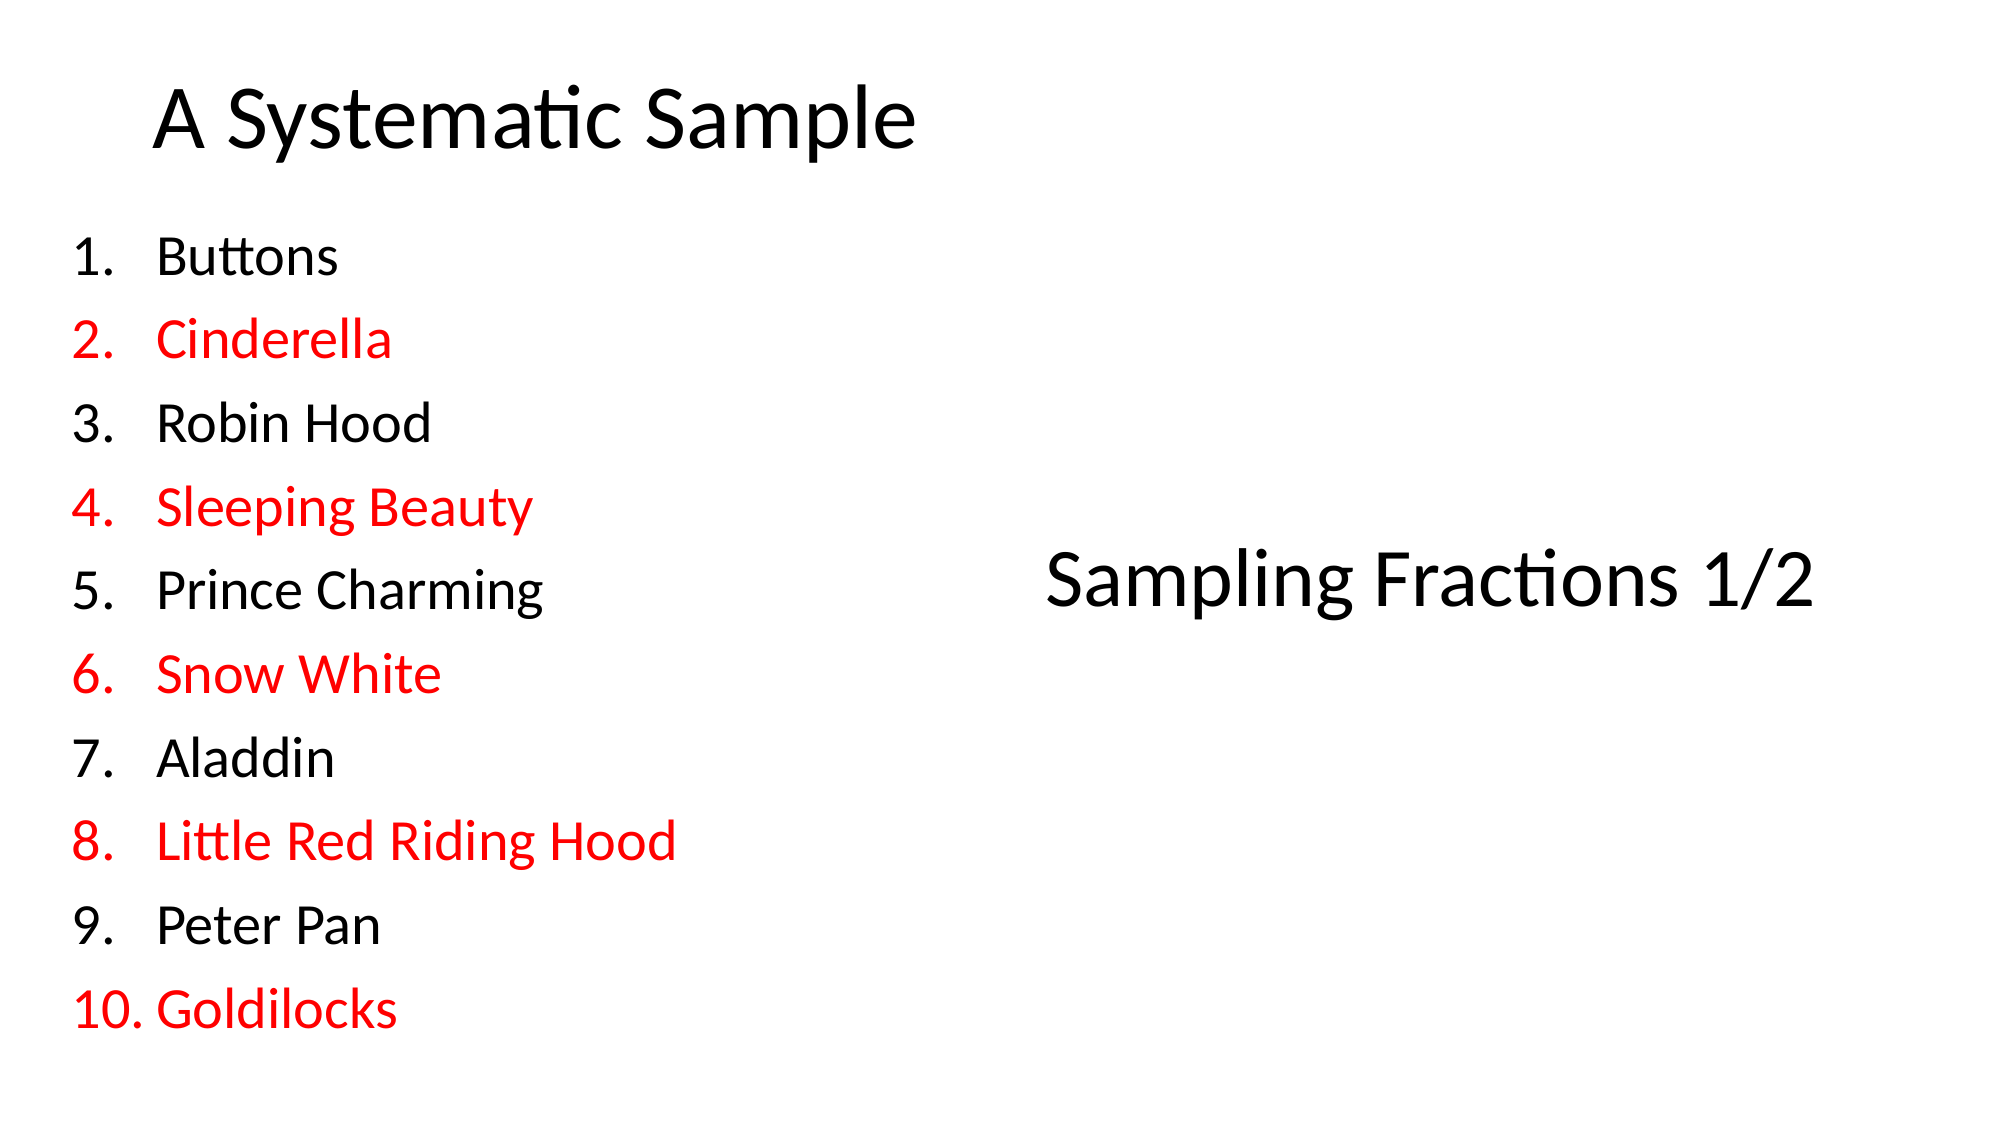

# A Systematic Sample
Buttons
Cinderella
Robin Hood
Sleeping Beauty
Prince Charming
Snow White
Aladdin
Little Red Riding Hood
Peter Pan
Goldilocks

Sampling Fractions 1/2